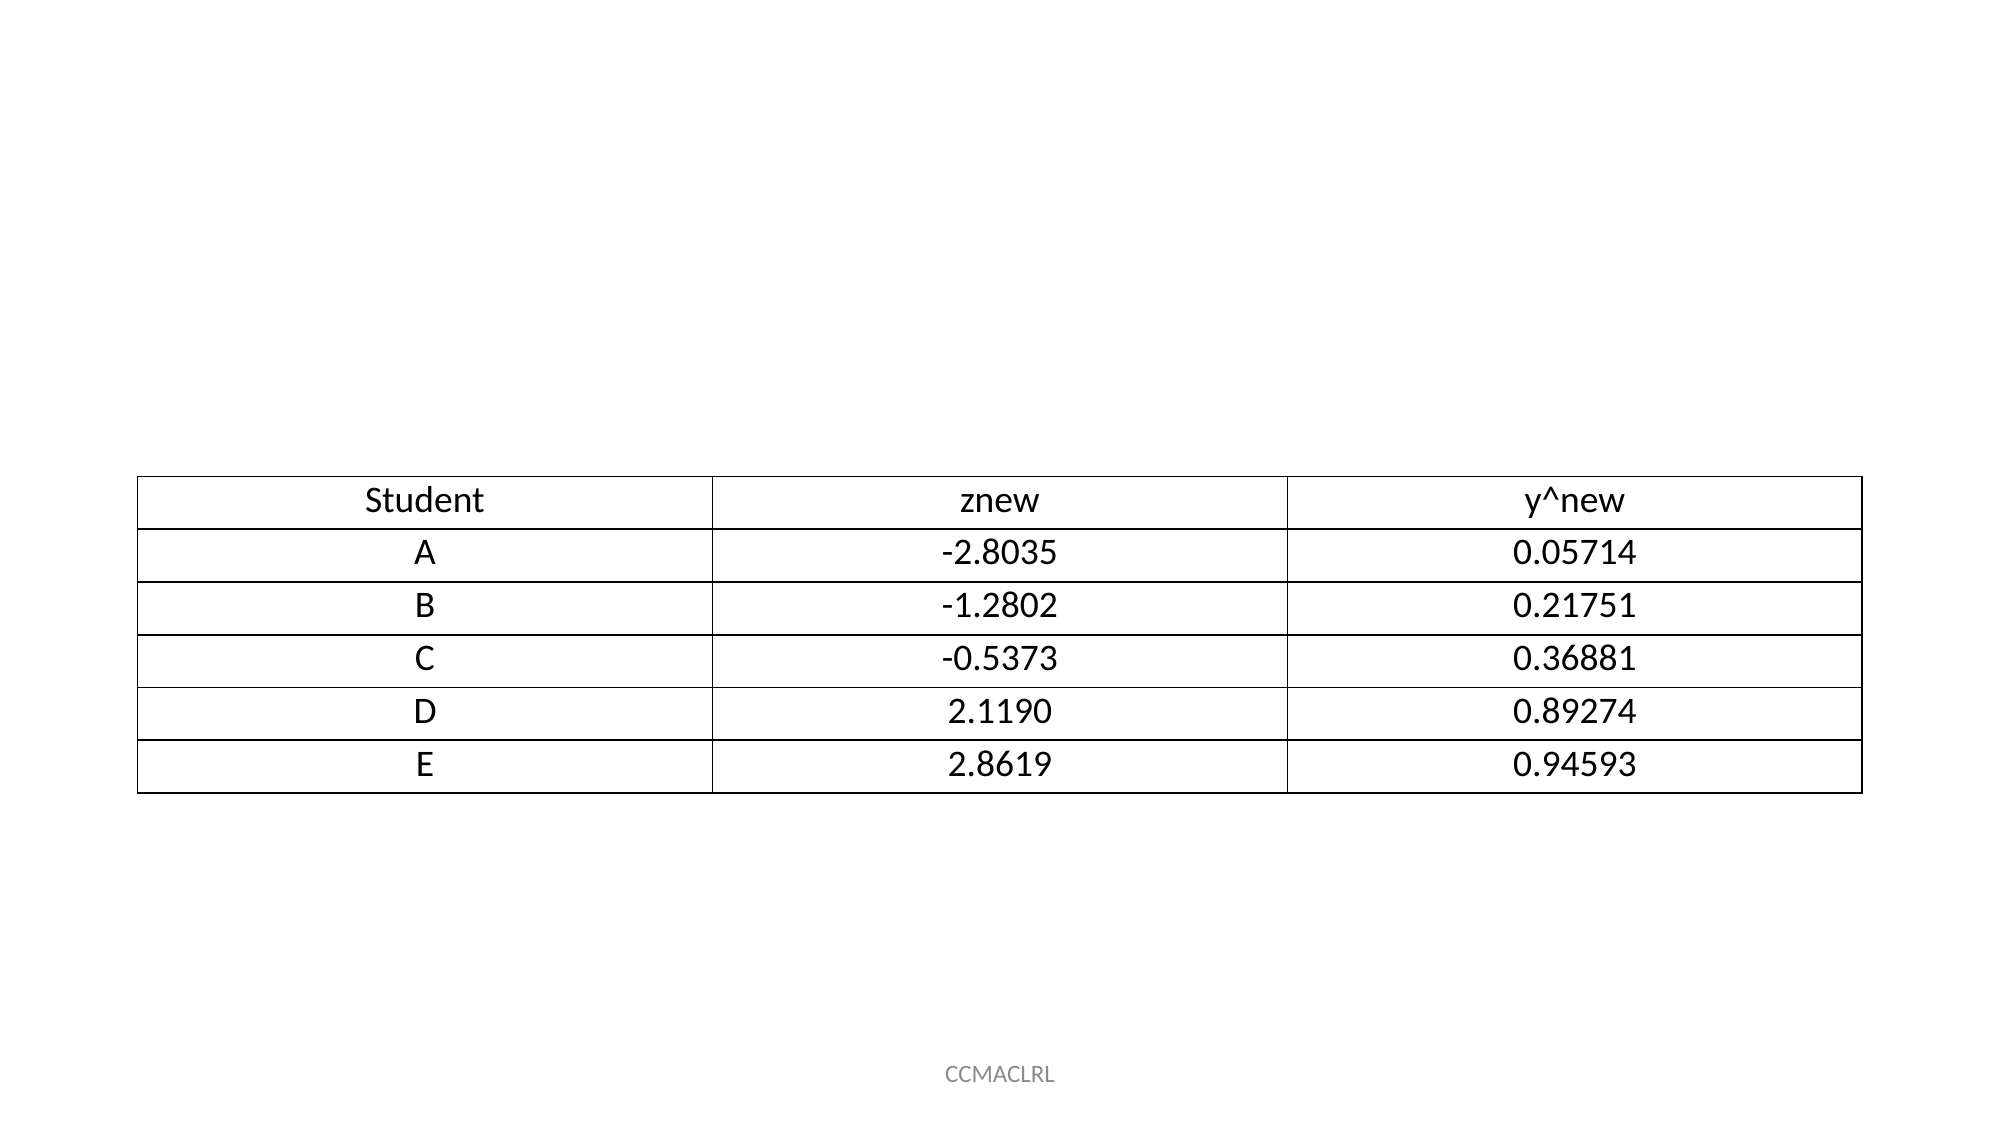

#
| Student | znew | y^new |
| --- | --- | --- |
| A | -2.8035 | 0.05714 |
| B | -1.2802 | 0.21751 |
| C | -0.5373 | 0.36881 |
| D | 2.1190 | 0.89274 |
| E | 2.8619 | 0.94593 |
CCMACLRL